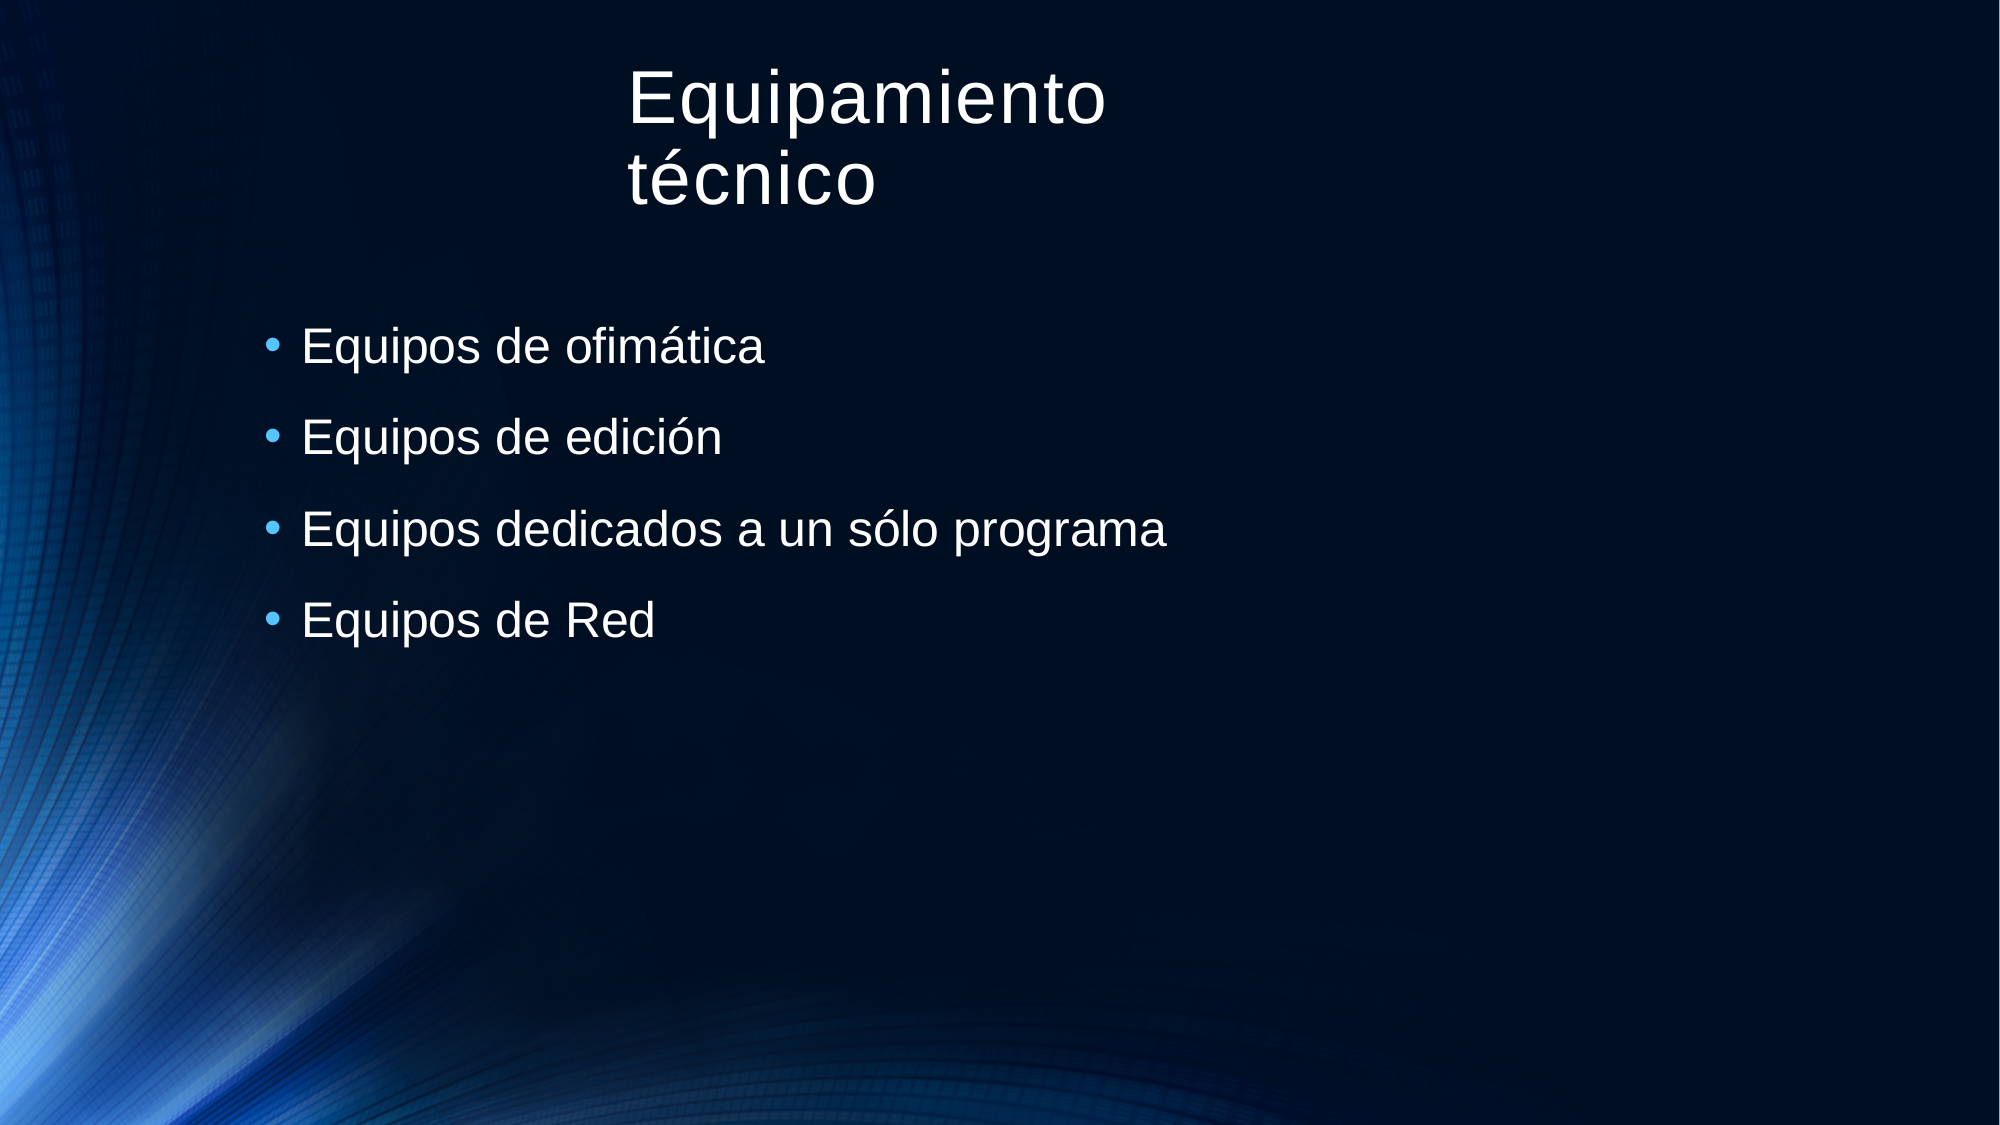

# Equipamiento técnico
Equipos de ofimática
Equipos de edición
Equipos dedicados a un sólo programa
Equipos de Red